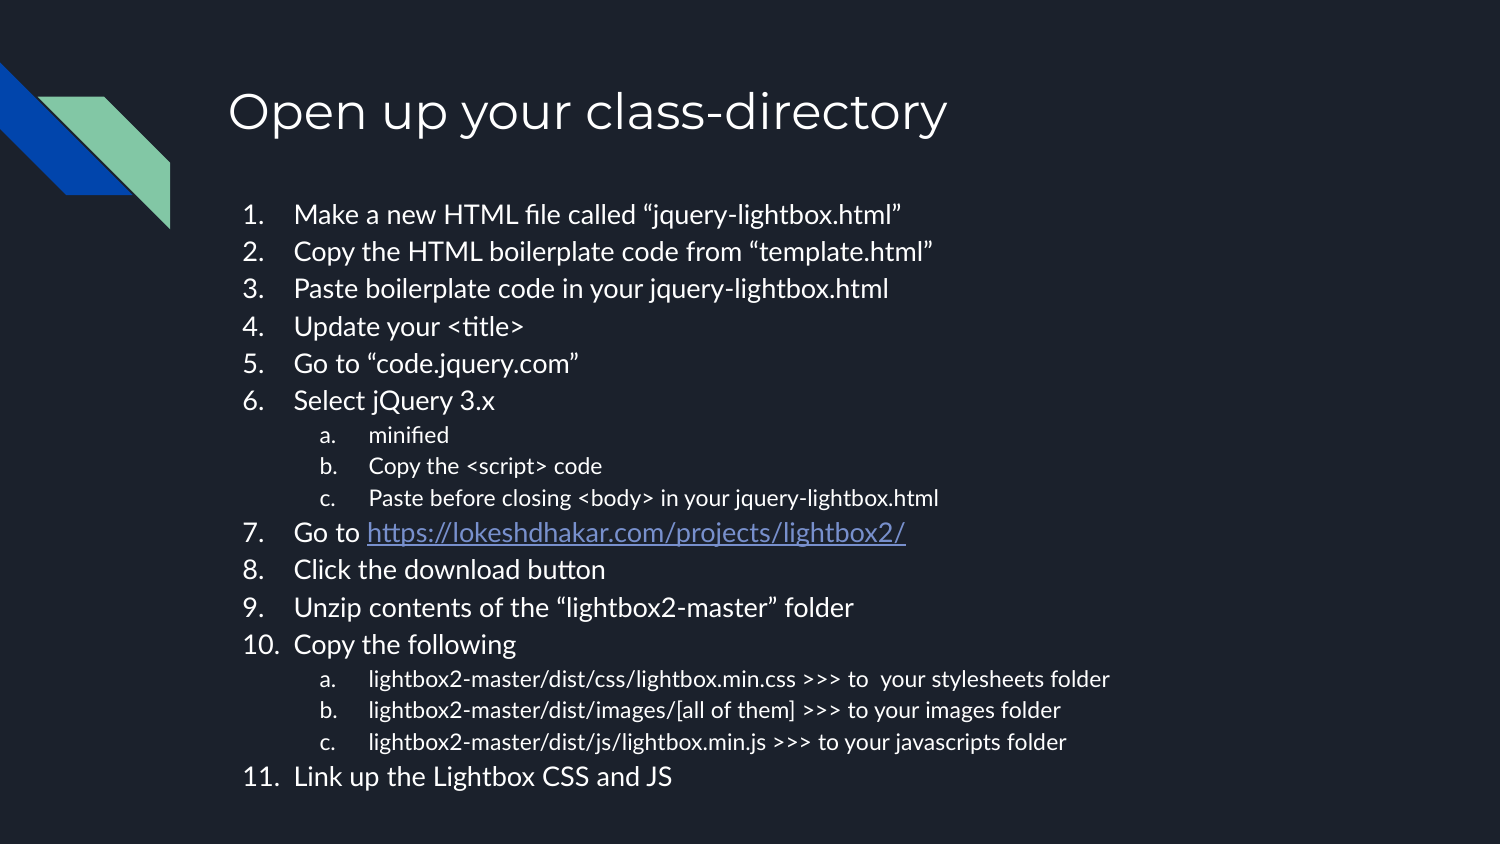

# Open up your class-directory
Make a new HTML file called “jquery-lightbox.html”
Copy the HTML boilerplate code from “template.html”
Paste boilerplate code in your jquery-lightbox.html
Update your <title>
Go to “code.jquery.com”
Select jQuery 3.x
minified
Copy the <script> code
Paste before closing <body> in your jquery-lightbox.html
Go to https://lokeshdhakar.com/projects/lightbox2/
Click the download button
Unzip contents of the “lightbox2-master” folder
Copy the following
lightbox2-master/dist/css/lightbox.min.css >>> to  your stylesheets folder
lightbox2-master/dist/images/[all of them] >>> to your images folder
lightbox2-master/dist/js/lightbox.min.js >>> to your javascripts folder
Link up the Lightbox CSS and JS